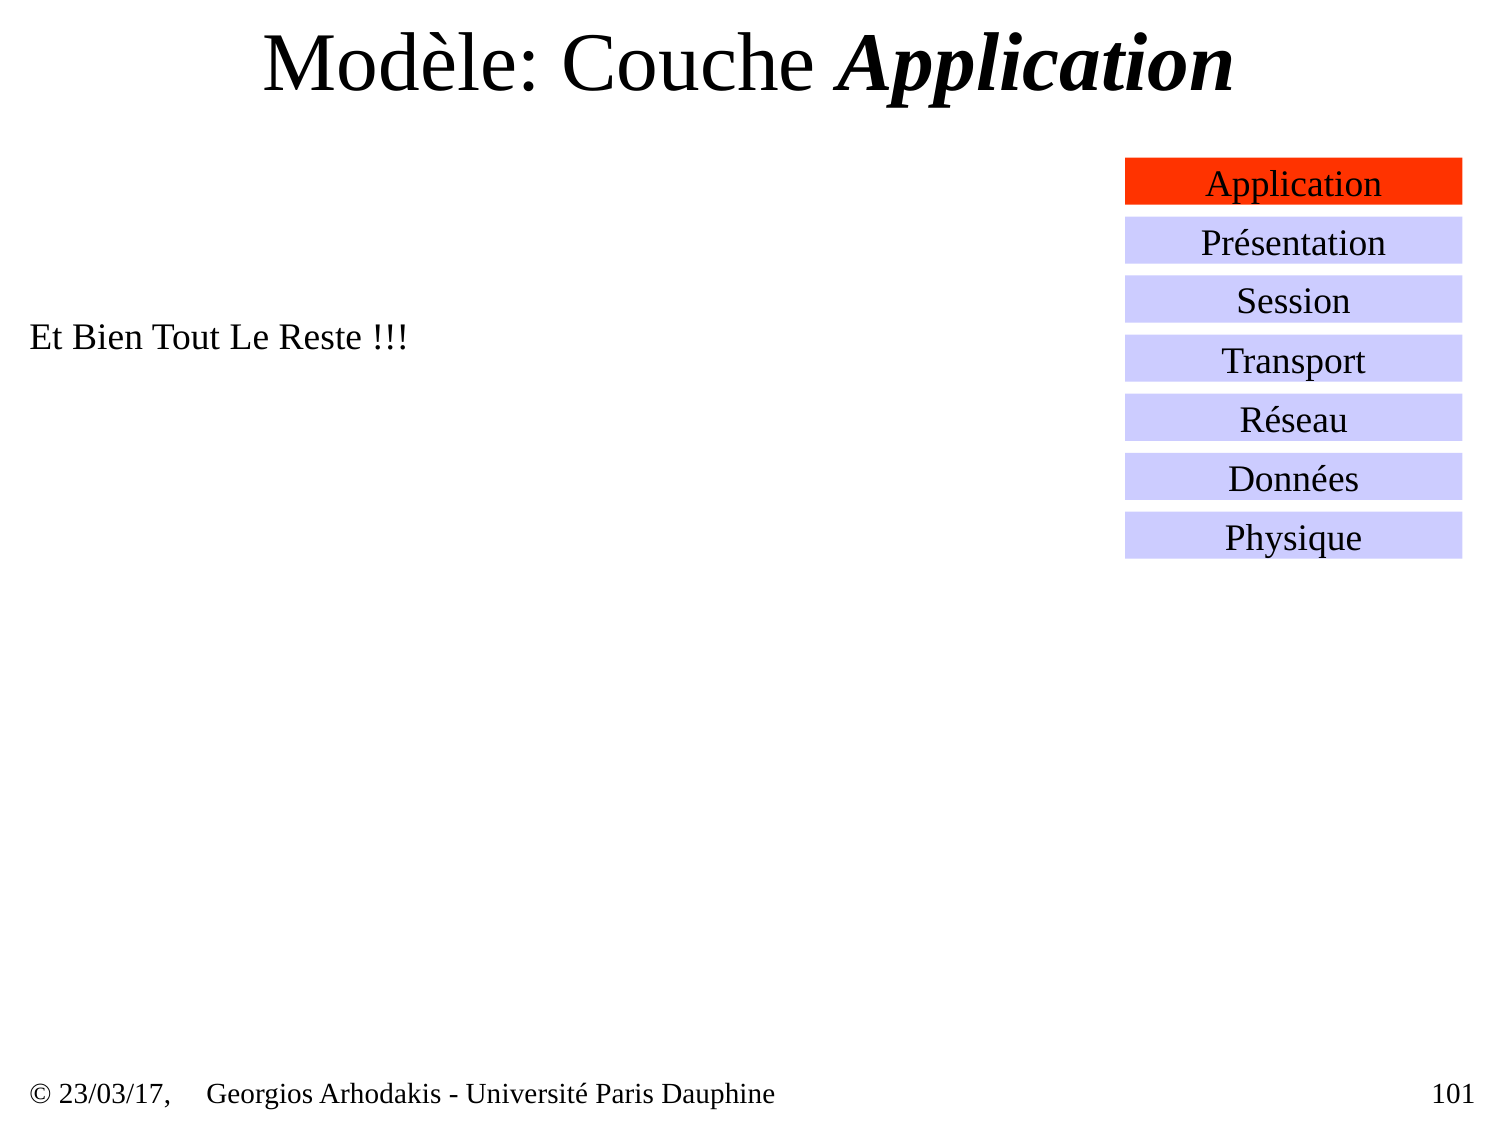

# Modèle: Couche Application
Application
Présentation
Session
Et Bien Tout Le Reste !!!
Transport
Réseau
Données
Physique
© 23/03/17,
Georgios Arhodakis - Université Paris Dauphine
101